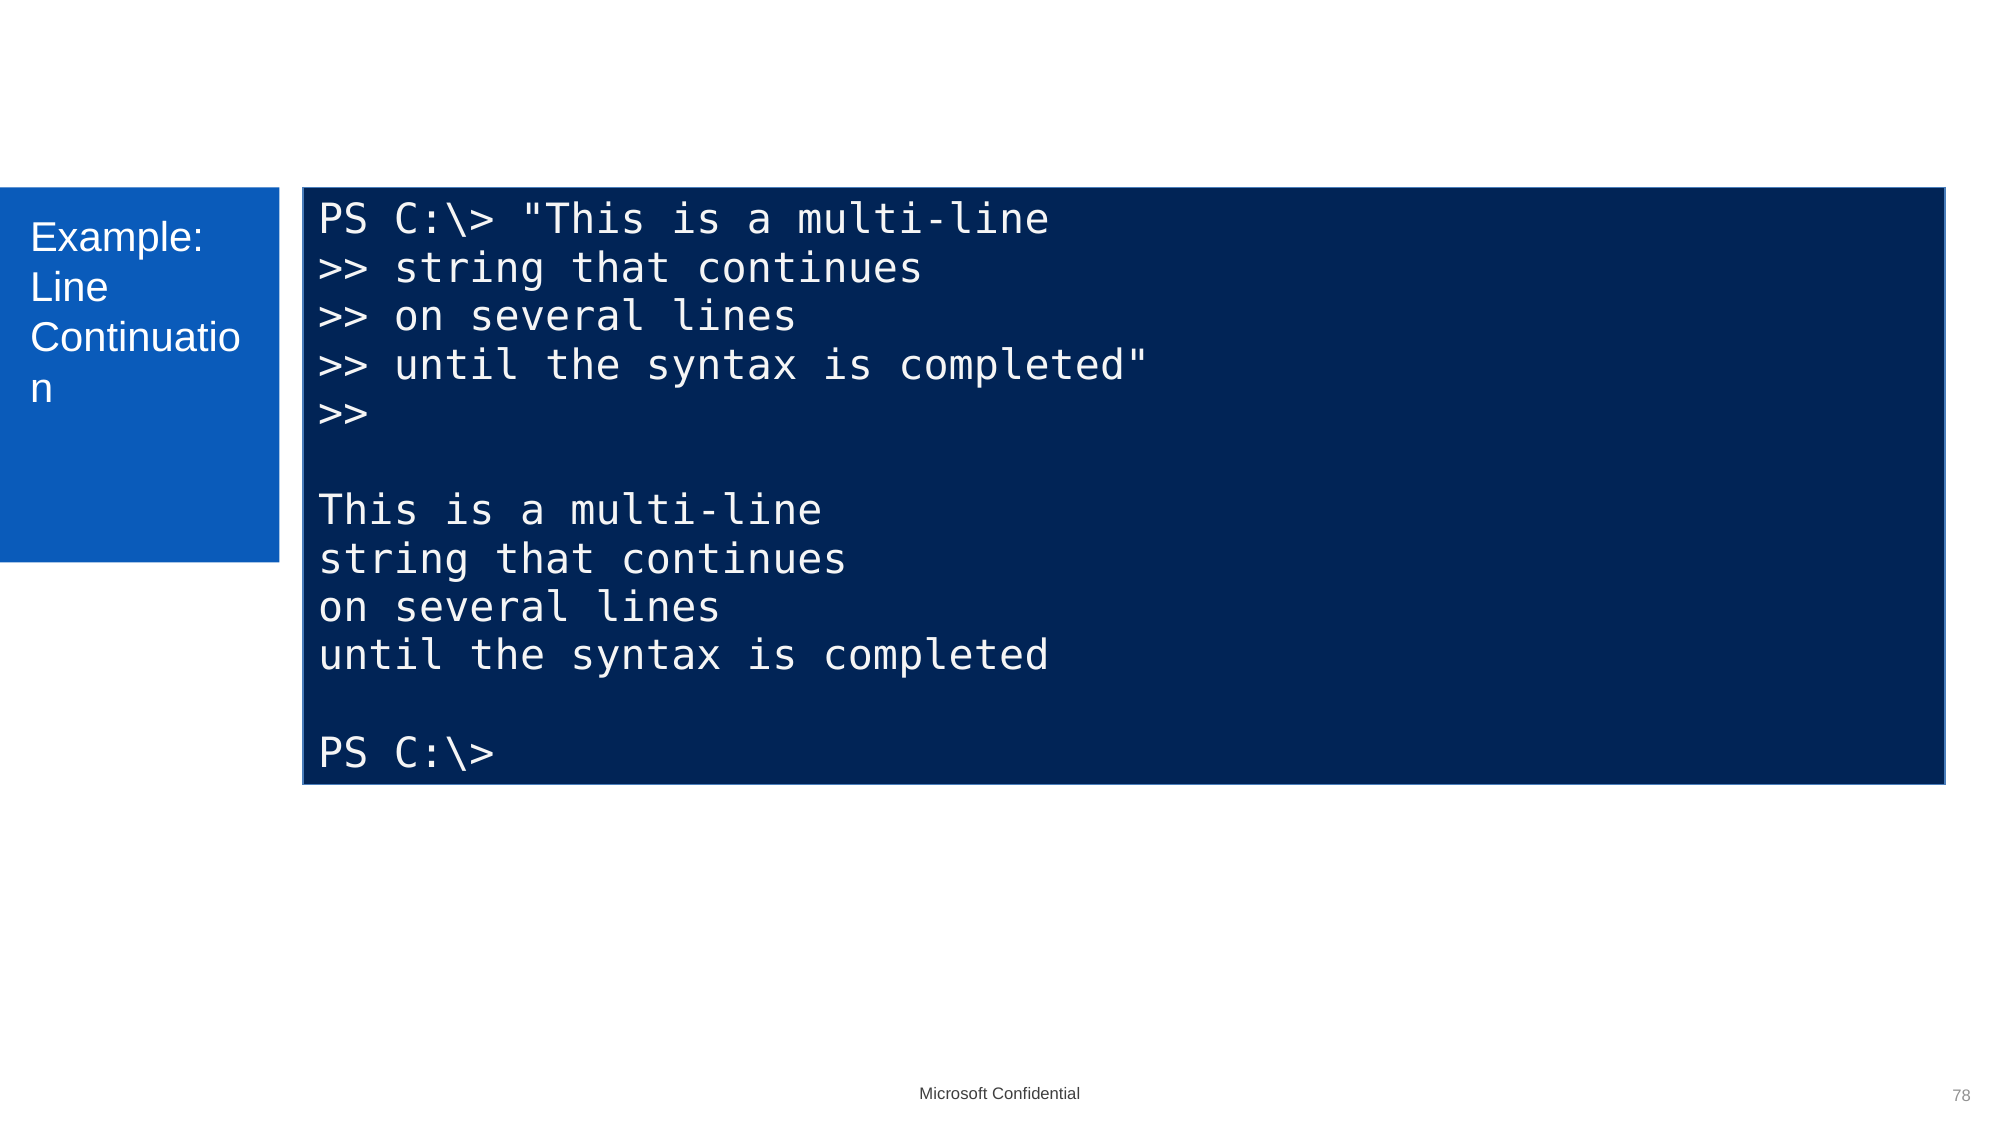

# Example: Line Continuation
| PS C:\> "This is a multi-line >> string that continues >> on several lines >> until the syntax is completed" >> This is a multi-line string that continues on several lines until the syntax is completed PS C:\> |
| --- |
78